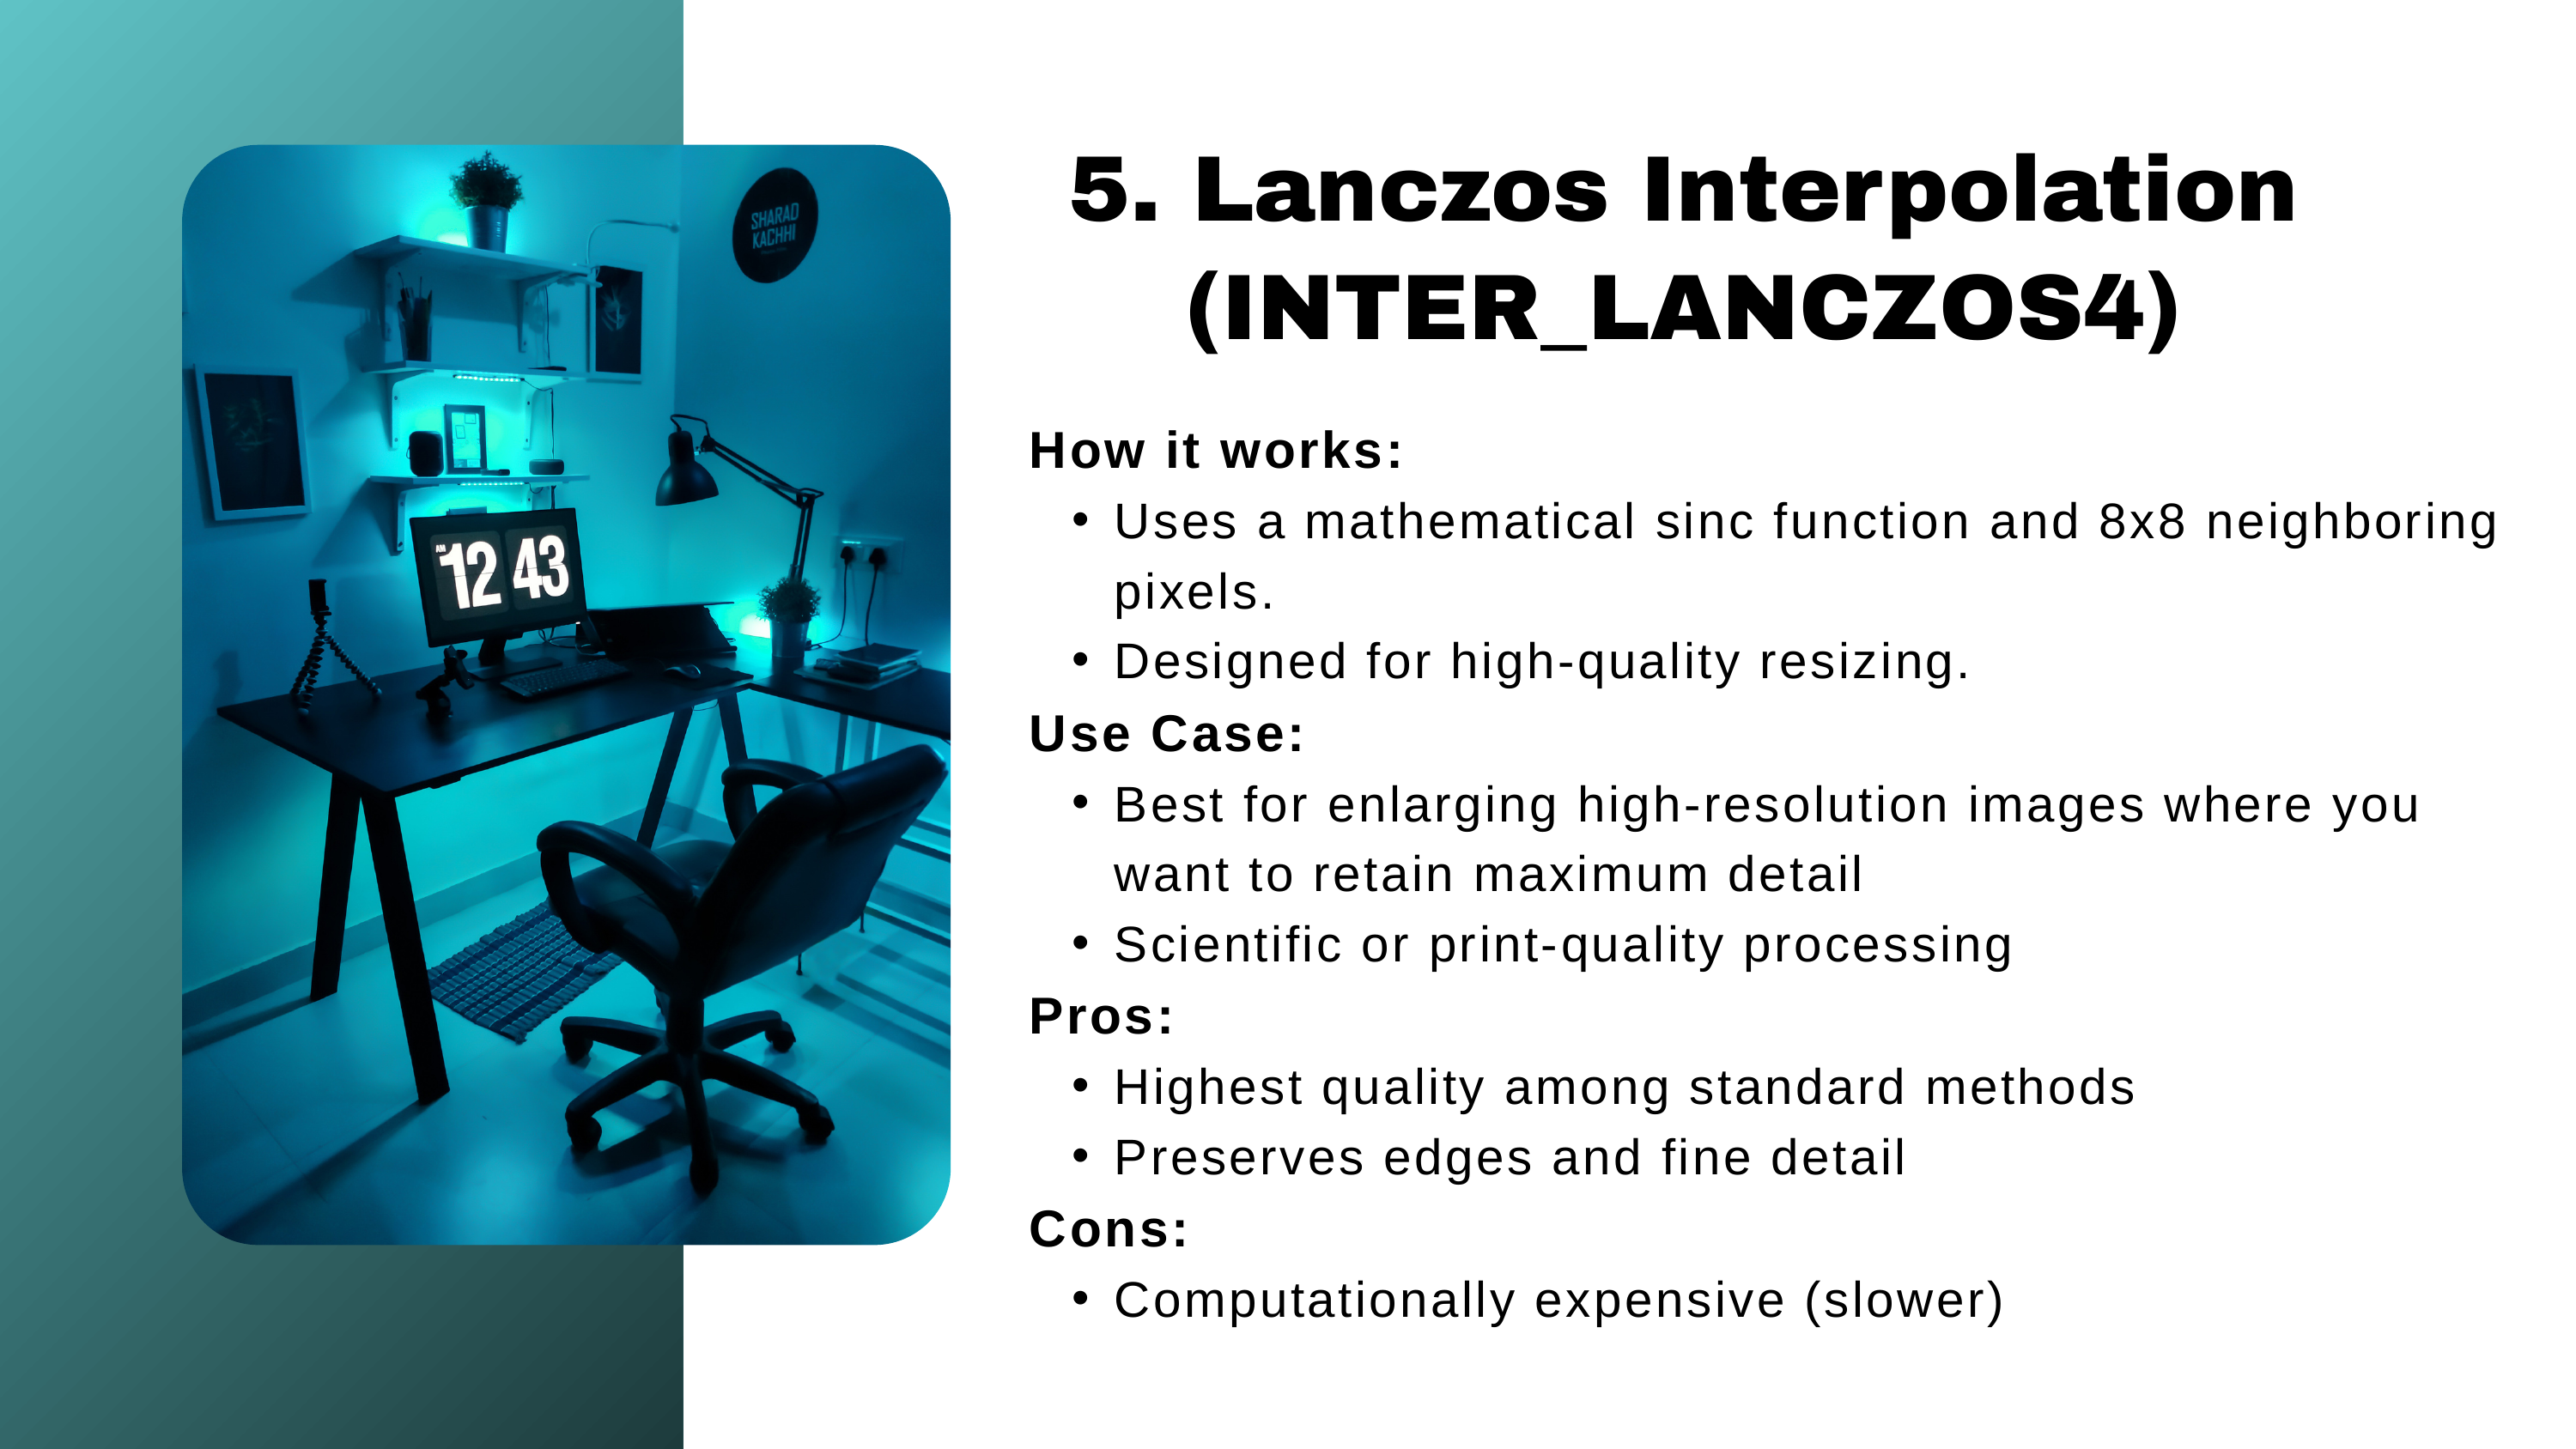

5. Lanczos Interpolation (INTER_LANCZOS4)

How it works:
Uses a mathematical sinc function and 8x8 neighboring pixels.
Designed for high-quality resizing.
Use Case:
Best for enlarging high-resolution images where you want to retain maximum detail
Scientific or print-quality processing
Pros:
Highest quality among standard methods
Preserves edges and fine detail
Cons:
Computationally expensive (slower)